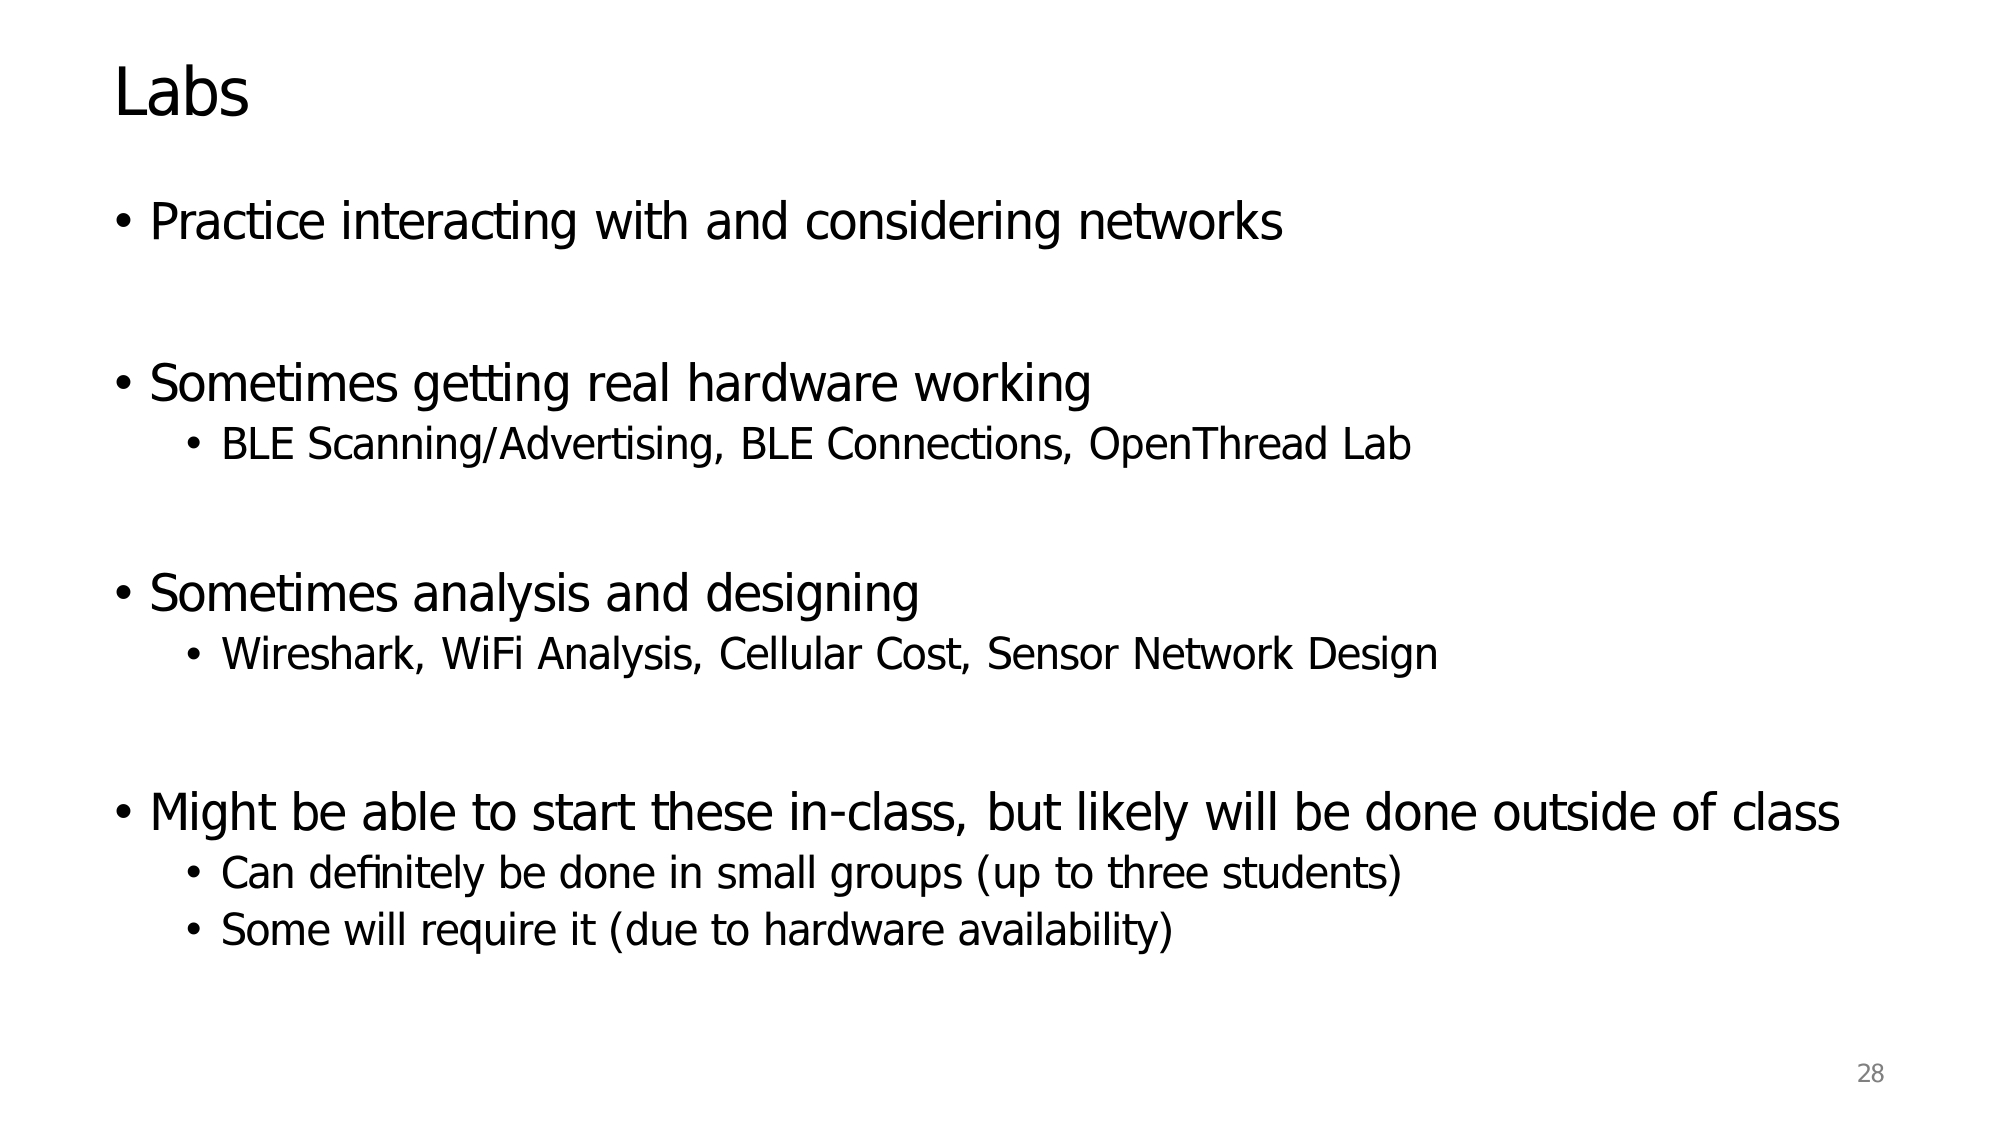

# Labs
Practice interacting with and considering networks

Sometimes getting real hardware working
BLE Scanning/Advertising, BLE Connections, OpenThread Lab

Sometimes analysis and designing
Wireshark, WiFi Analysis, Cellular Cost, Sensor Network Design

Might be able to start these in-class, but likely will be done outside of class
Can definitely be done in small groups (up to three students)
Some will require it (due to hardware availability)
28